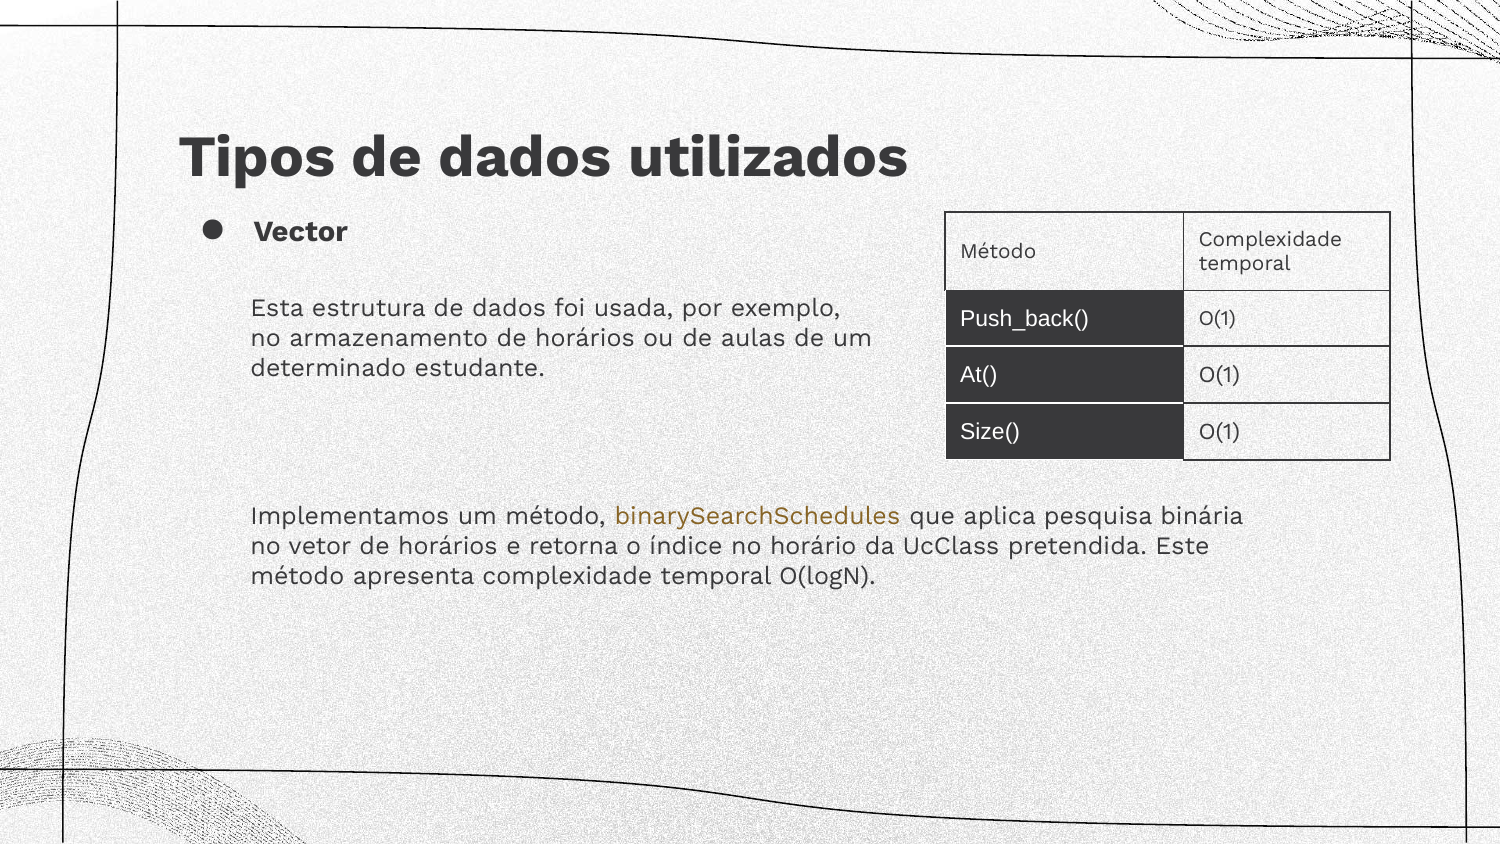

# Tipos de dados utilizados
Vector
| Método | Complexidade temporal |
| --- | --- |
| Push\_back() | O(1) |
| At() | O(1) |
| Size() | O(1) |
Esta estrutura de dados foi usada, por exemplo, no armazenamento de horários ou de aulas de um determinado estudante.
Implementamos um método, binarySearchSchedules que aplica pesquisa binária no vetor de horários e retorna o índice no horário da UcClass pretendida. Este método apresenta complexidade temporal O(logN).